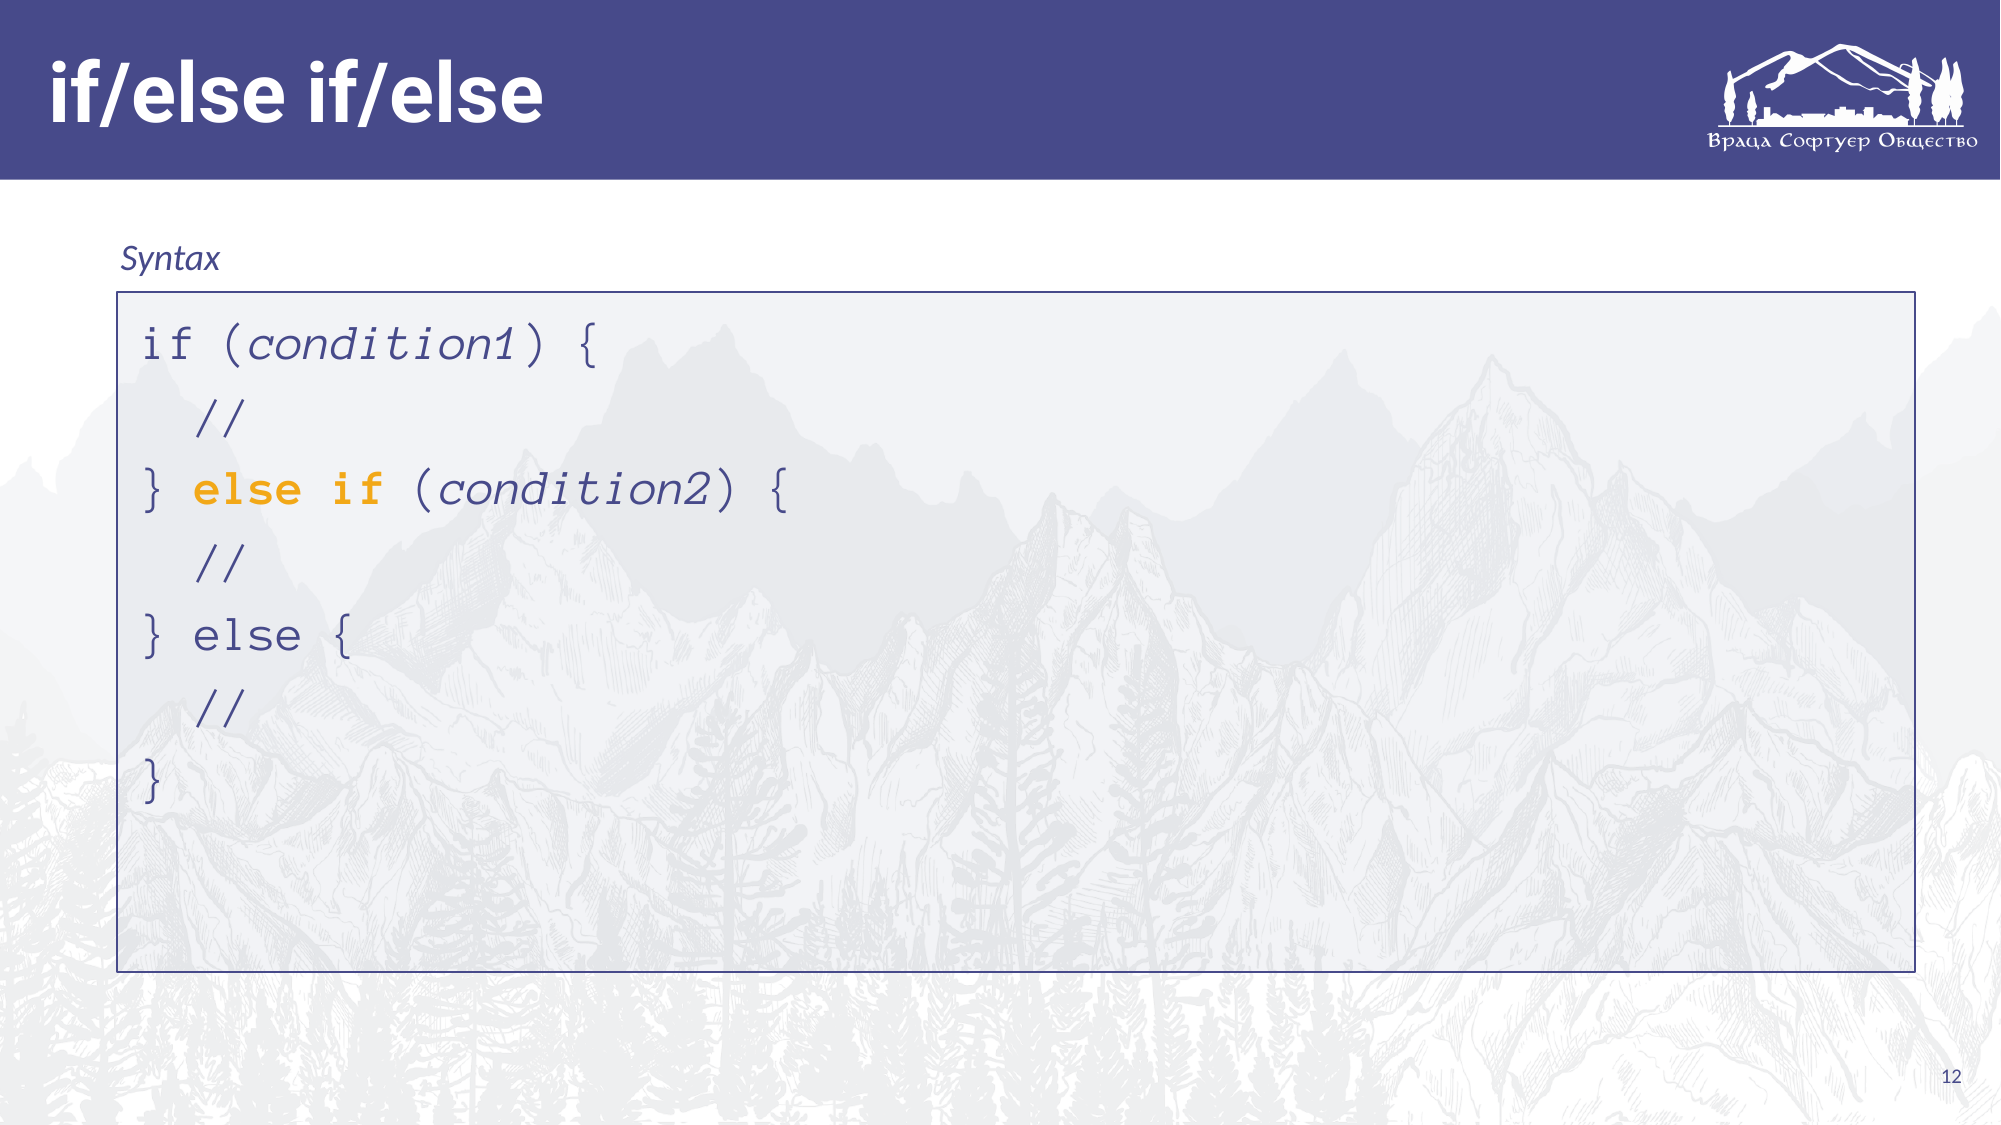

# if/else if/else
Syntax

if (condition1) {
  //
} else if (condition2) {
  //
} else {
  //
}

12